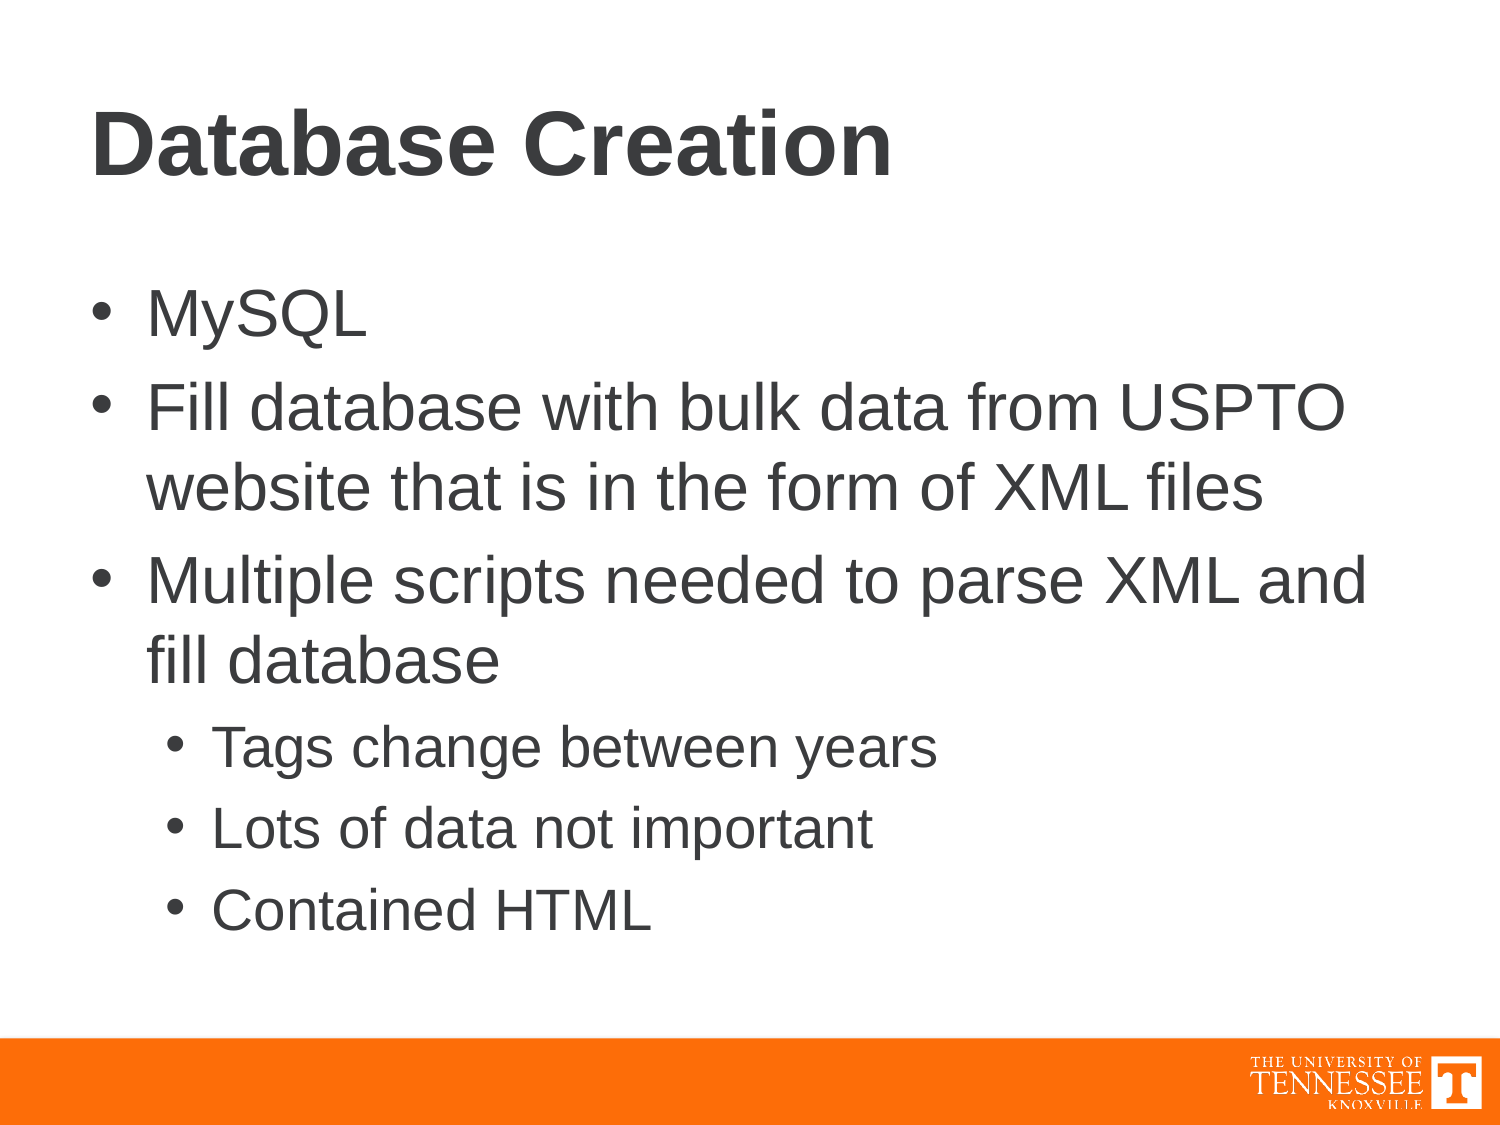

# Database Creation
MySQL
Fill database with bulk data from USPTO website that is in the form of XML files
Multiple scripts needed to parse XML and fill database
Tags change between years
Lots of data not important
Contained HTML